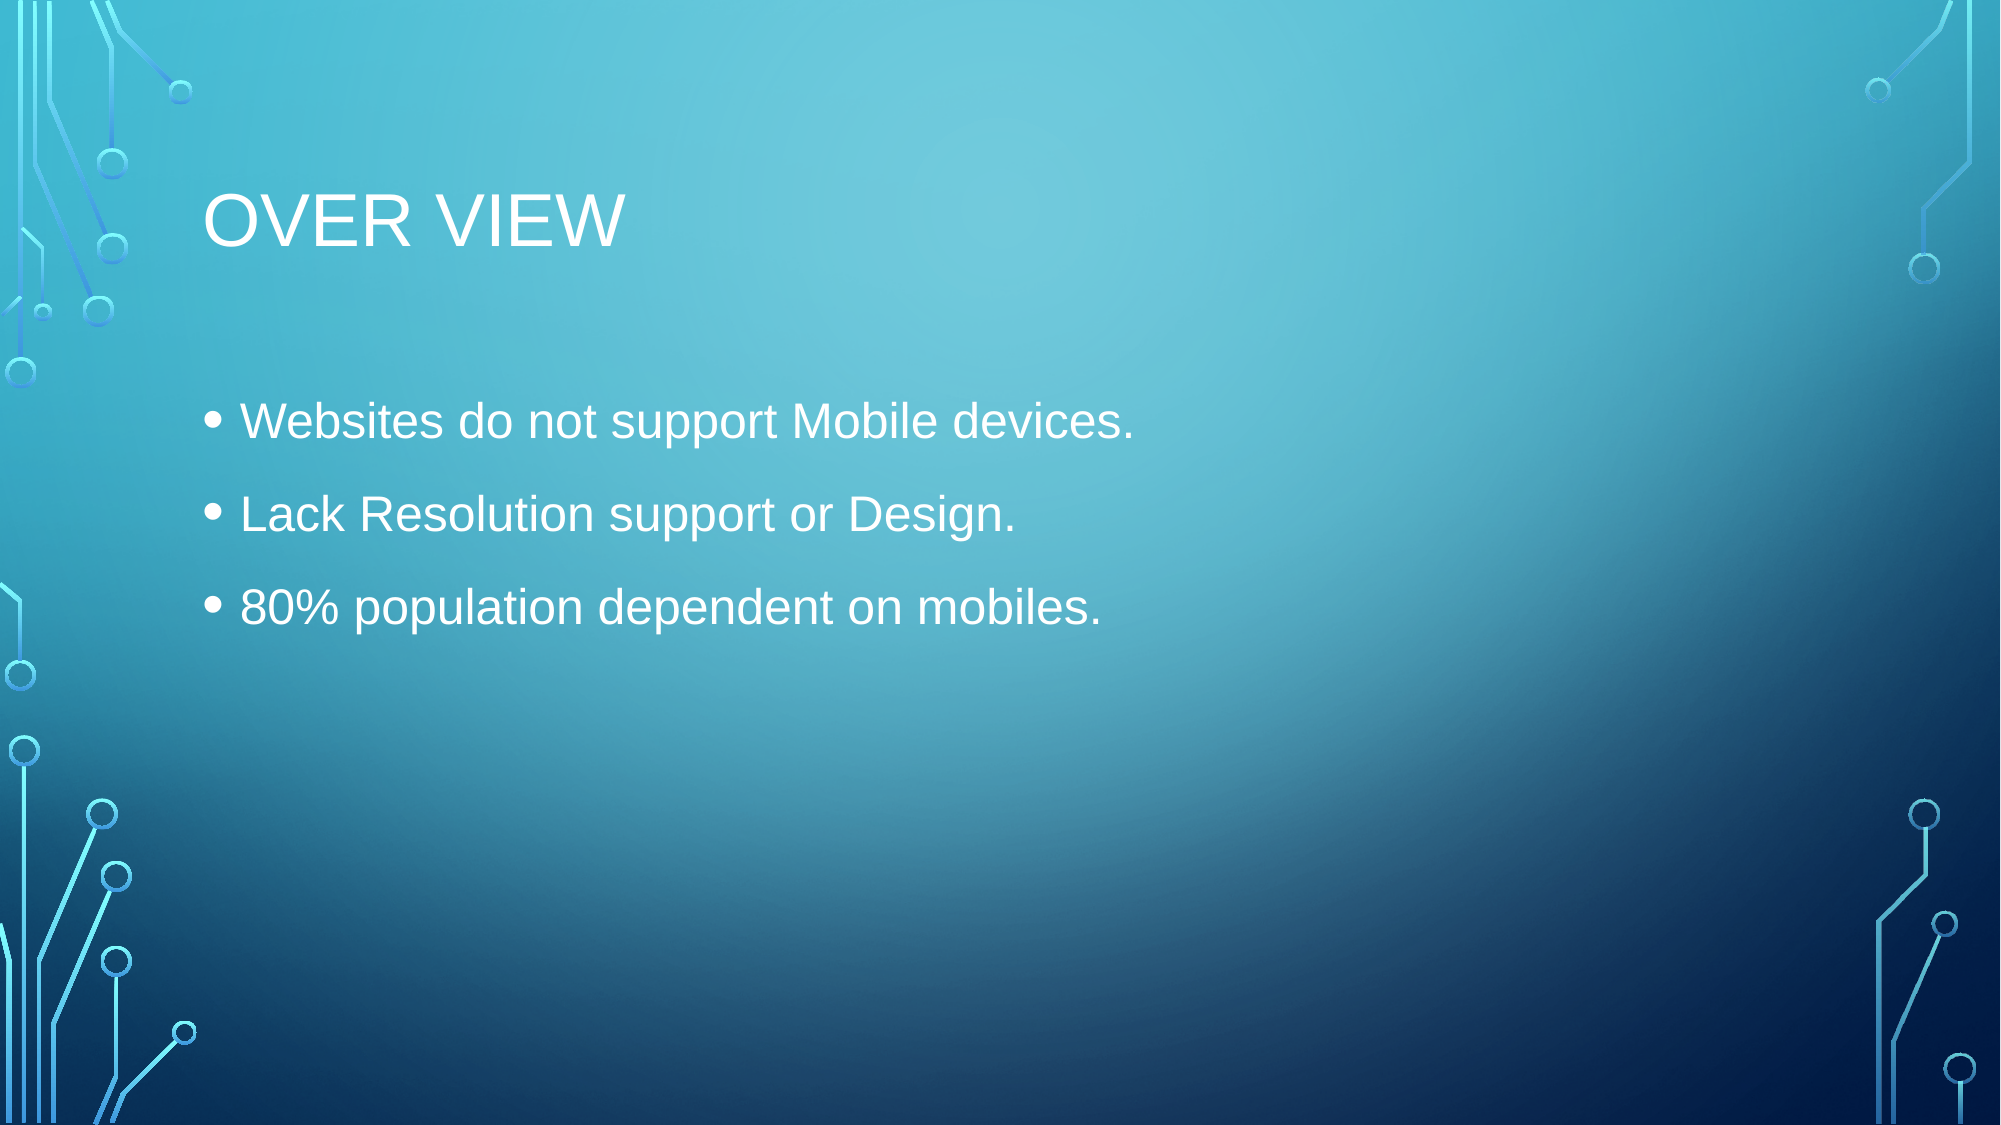

# Over View
Websites do not support Mobile devices.
Lack Resolution support or Design.
80% population dependent on mobiles.